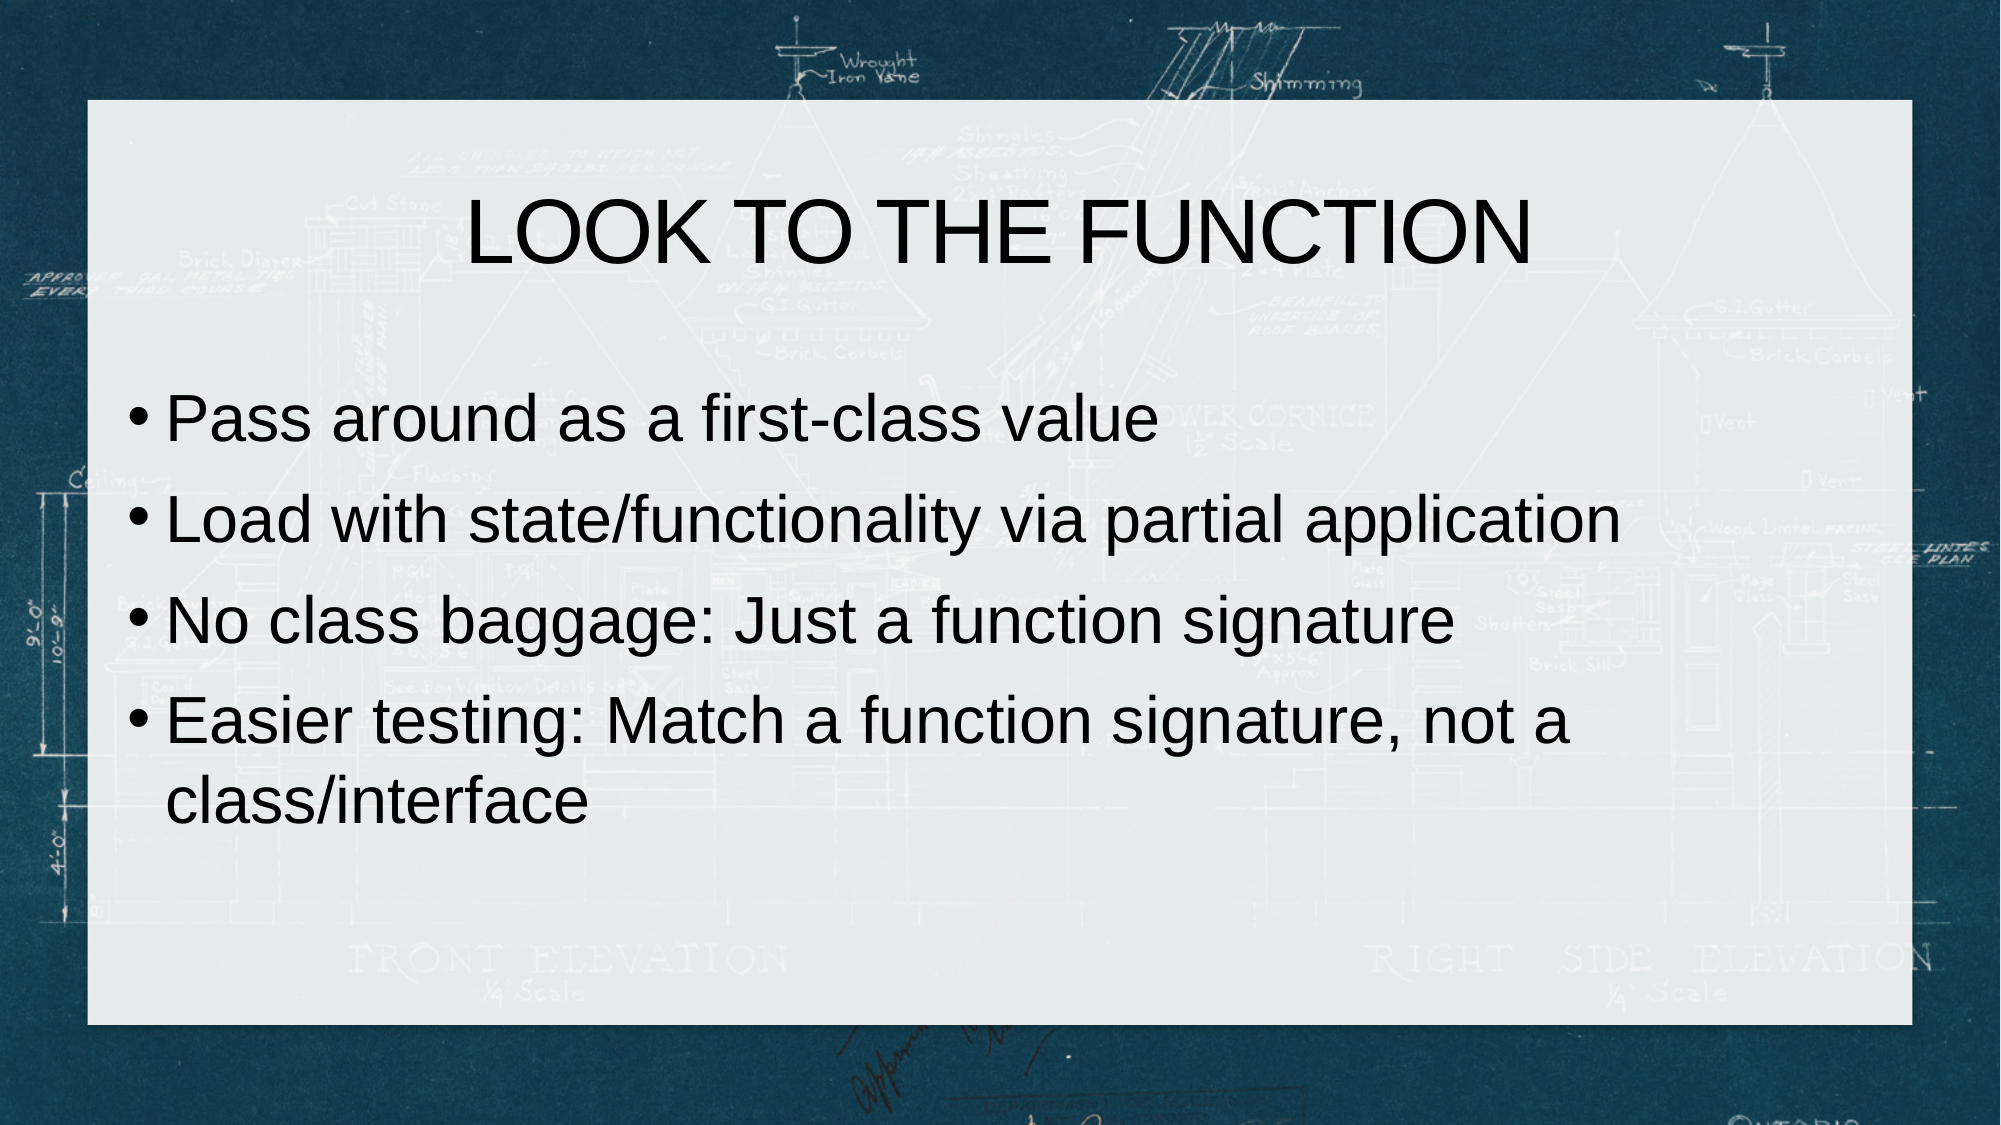

# Look to the function
Pass around as a first-class value
Load with state/functionality via partial application
No class baggage: Just a function signature
Easier testing: Match a function signature, not a class/interface